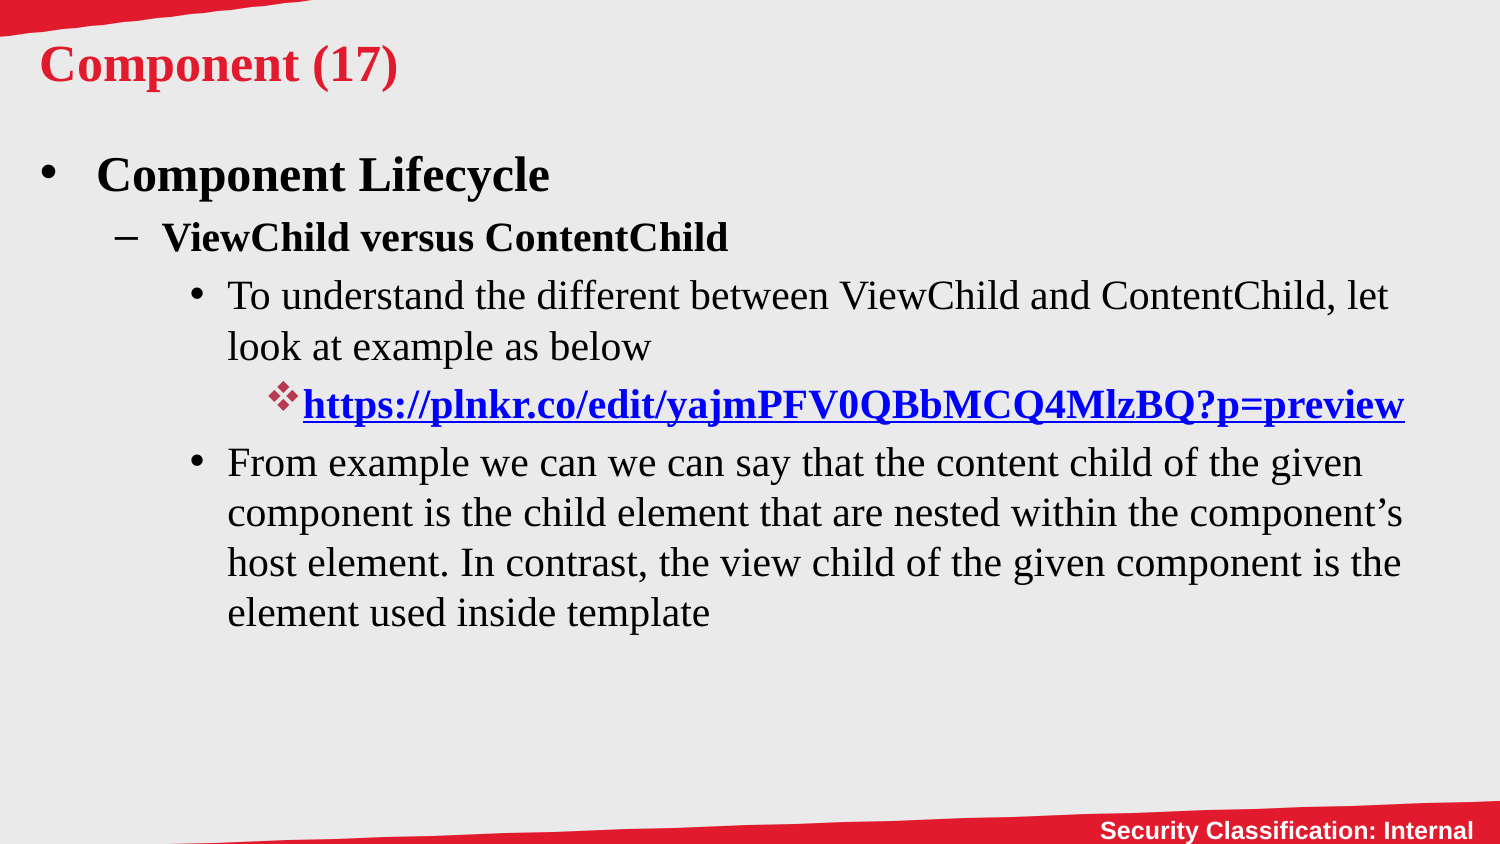

# Component (17)
Component Lifecycle
ViewChild versus ContentChild
To understand the different between ViewChild and ContentChild, let look at example as below
https://plnkr.co/edit/yajmPFV0QBbMCQ4MlzBQ?p=preview
From example we can we can say that the content child of the given component is the child element that are nested within the component’s host element. In contrast, the view child of the given component is the element used inside template